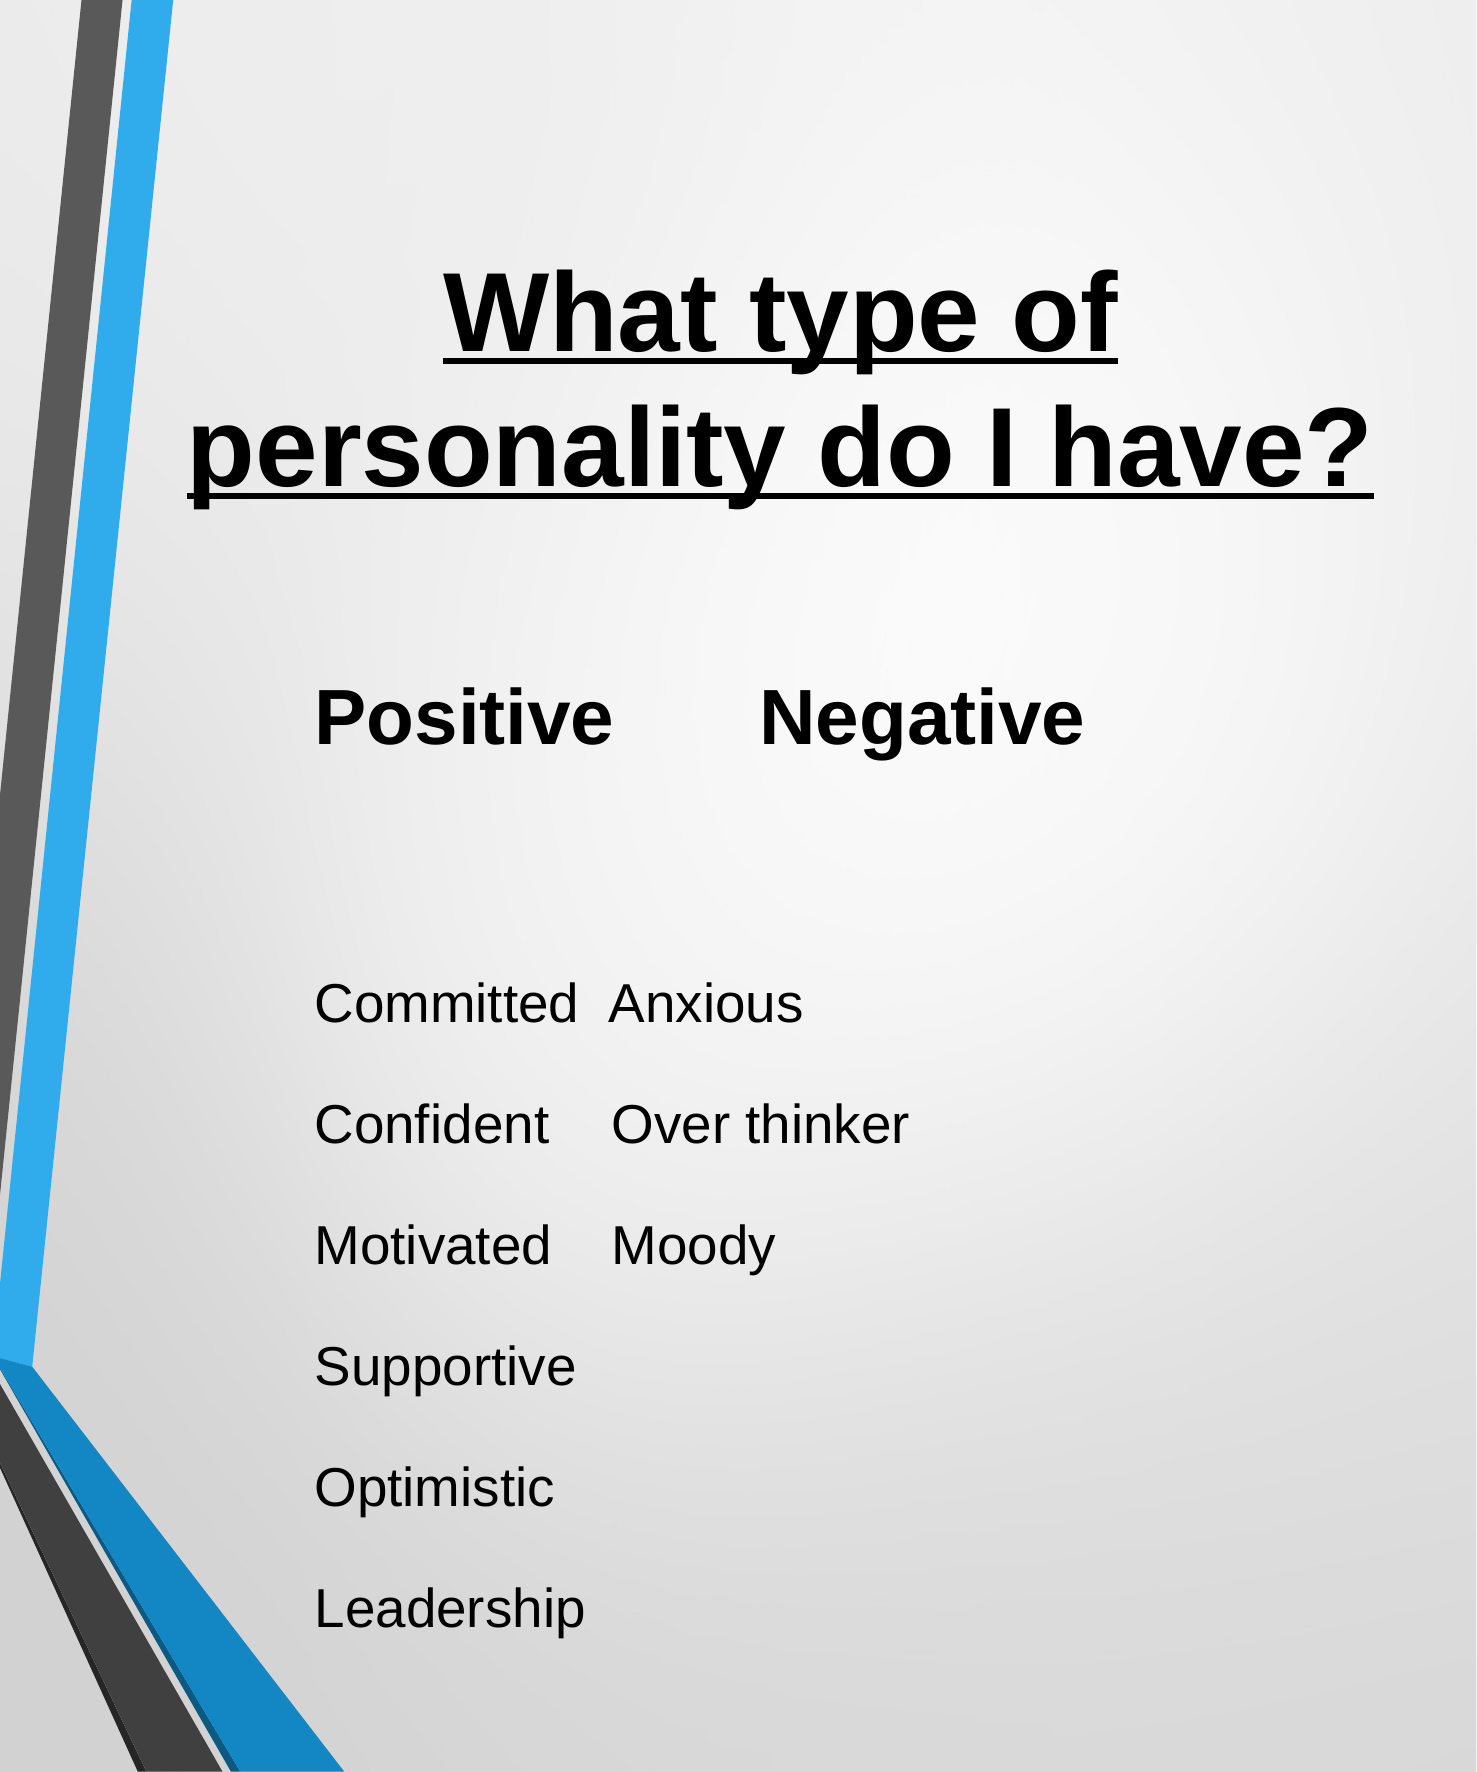

# What type of personality do I have?
	Positive				 Negative

	Committed				 Anxious
	Confident 				 Over thinker
	Motivated				 Moody
	Supportive
	Optimistic
	Leadership